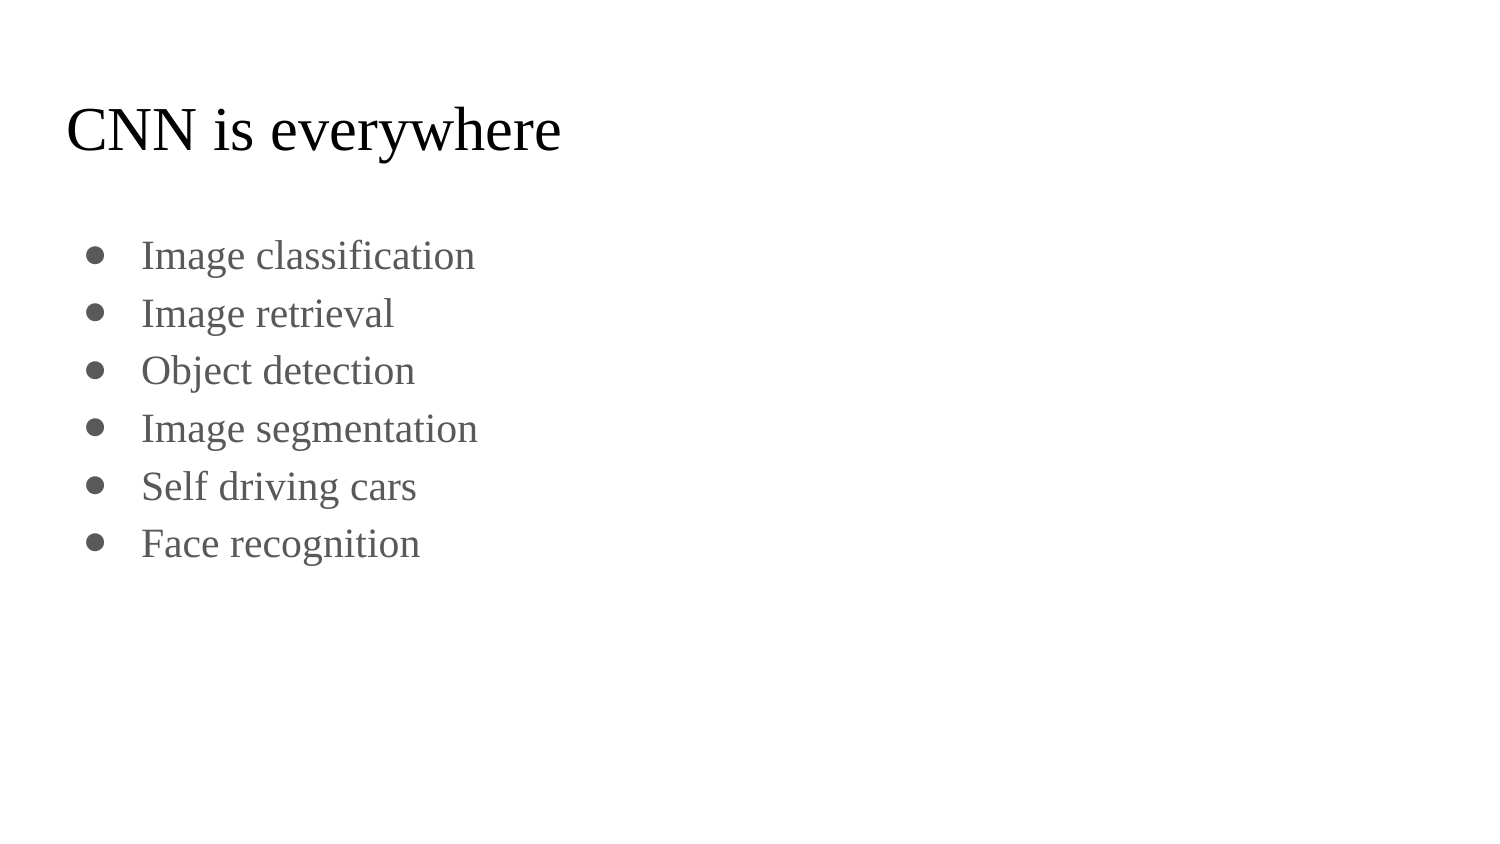

# CNN is everywhere
Image classification
Image retrieval
Object detection
Image segmentation
Self driving cars
Face recognition